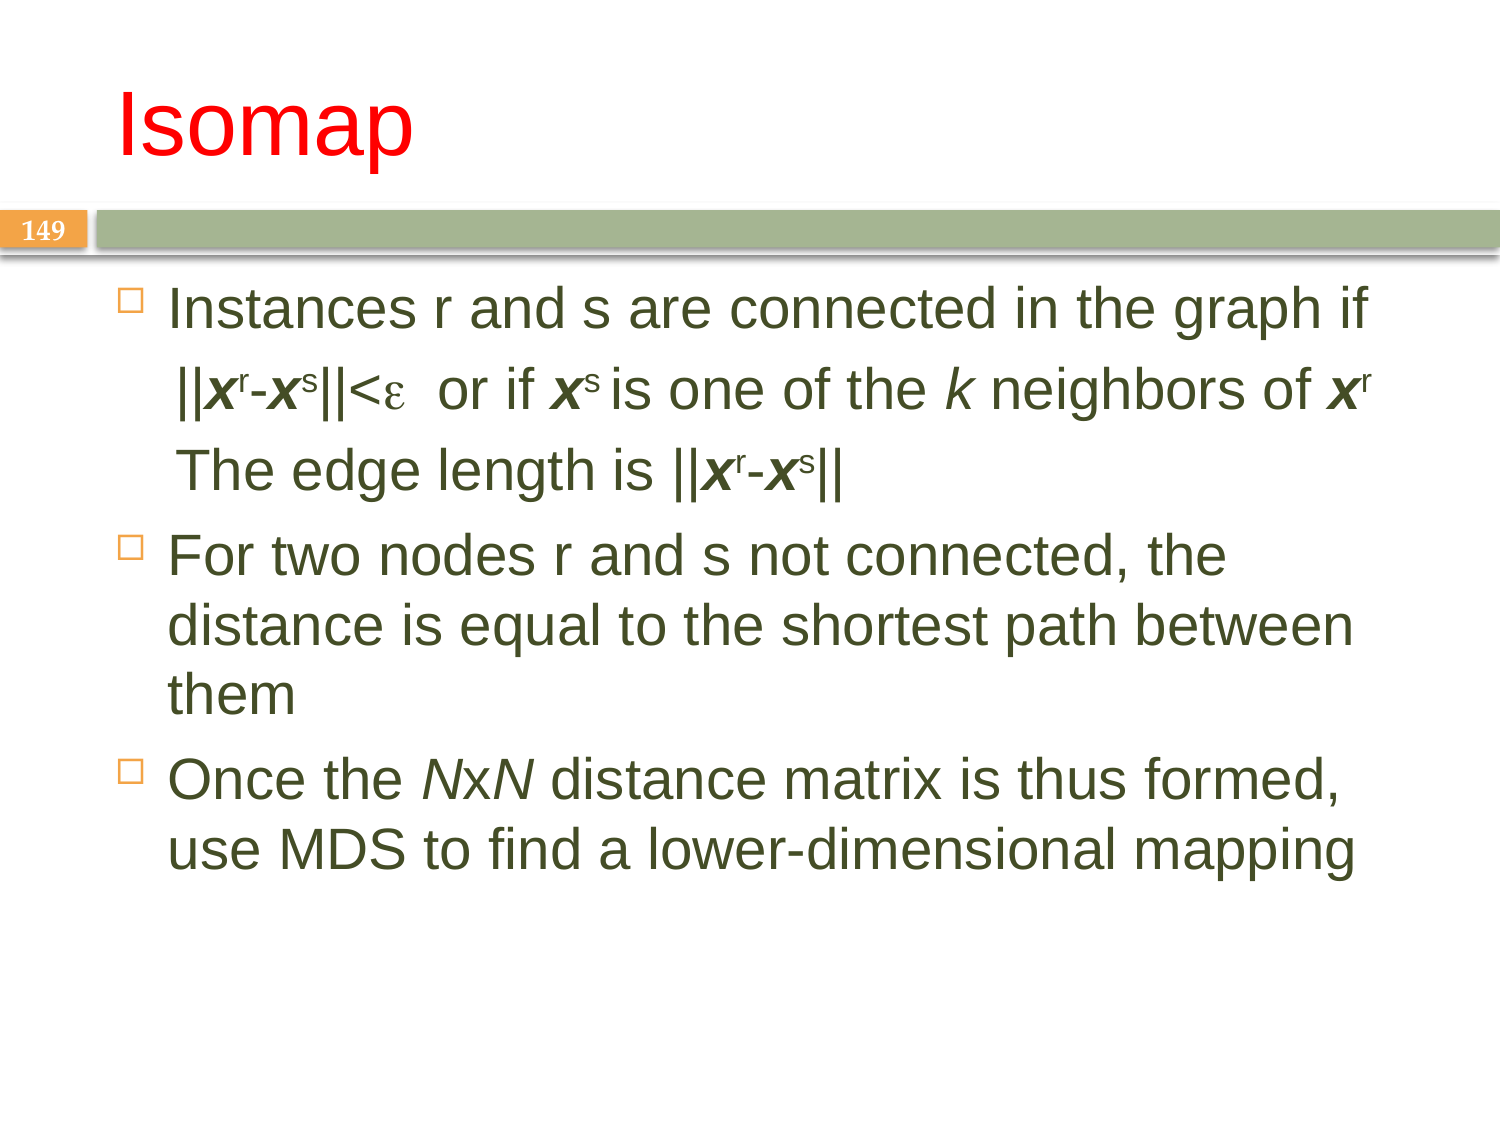

# Isomap
149
Instances r and s are connected in the graph if
||xr-xs||<ε or if xs is one of the k neighbors of xr
The edge length is ||xr-xs||
For two nodes r and s not connected, the distance is equal to the shortest path between them
Once the NxN distance matrix is thus formed, use MDS to find a lower-dimensional mapping